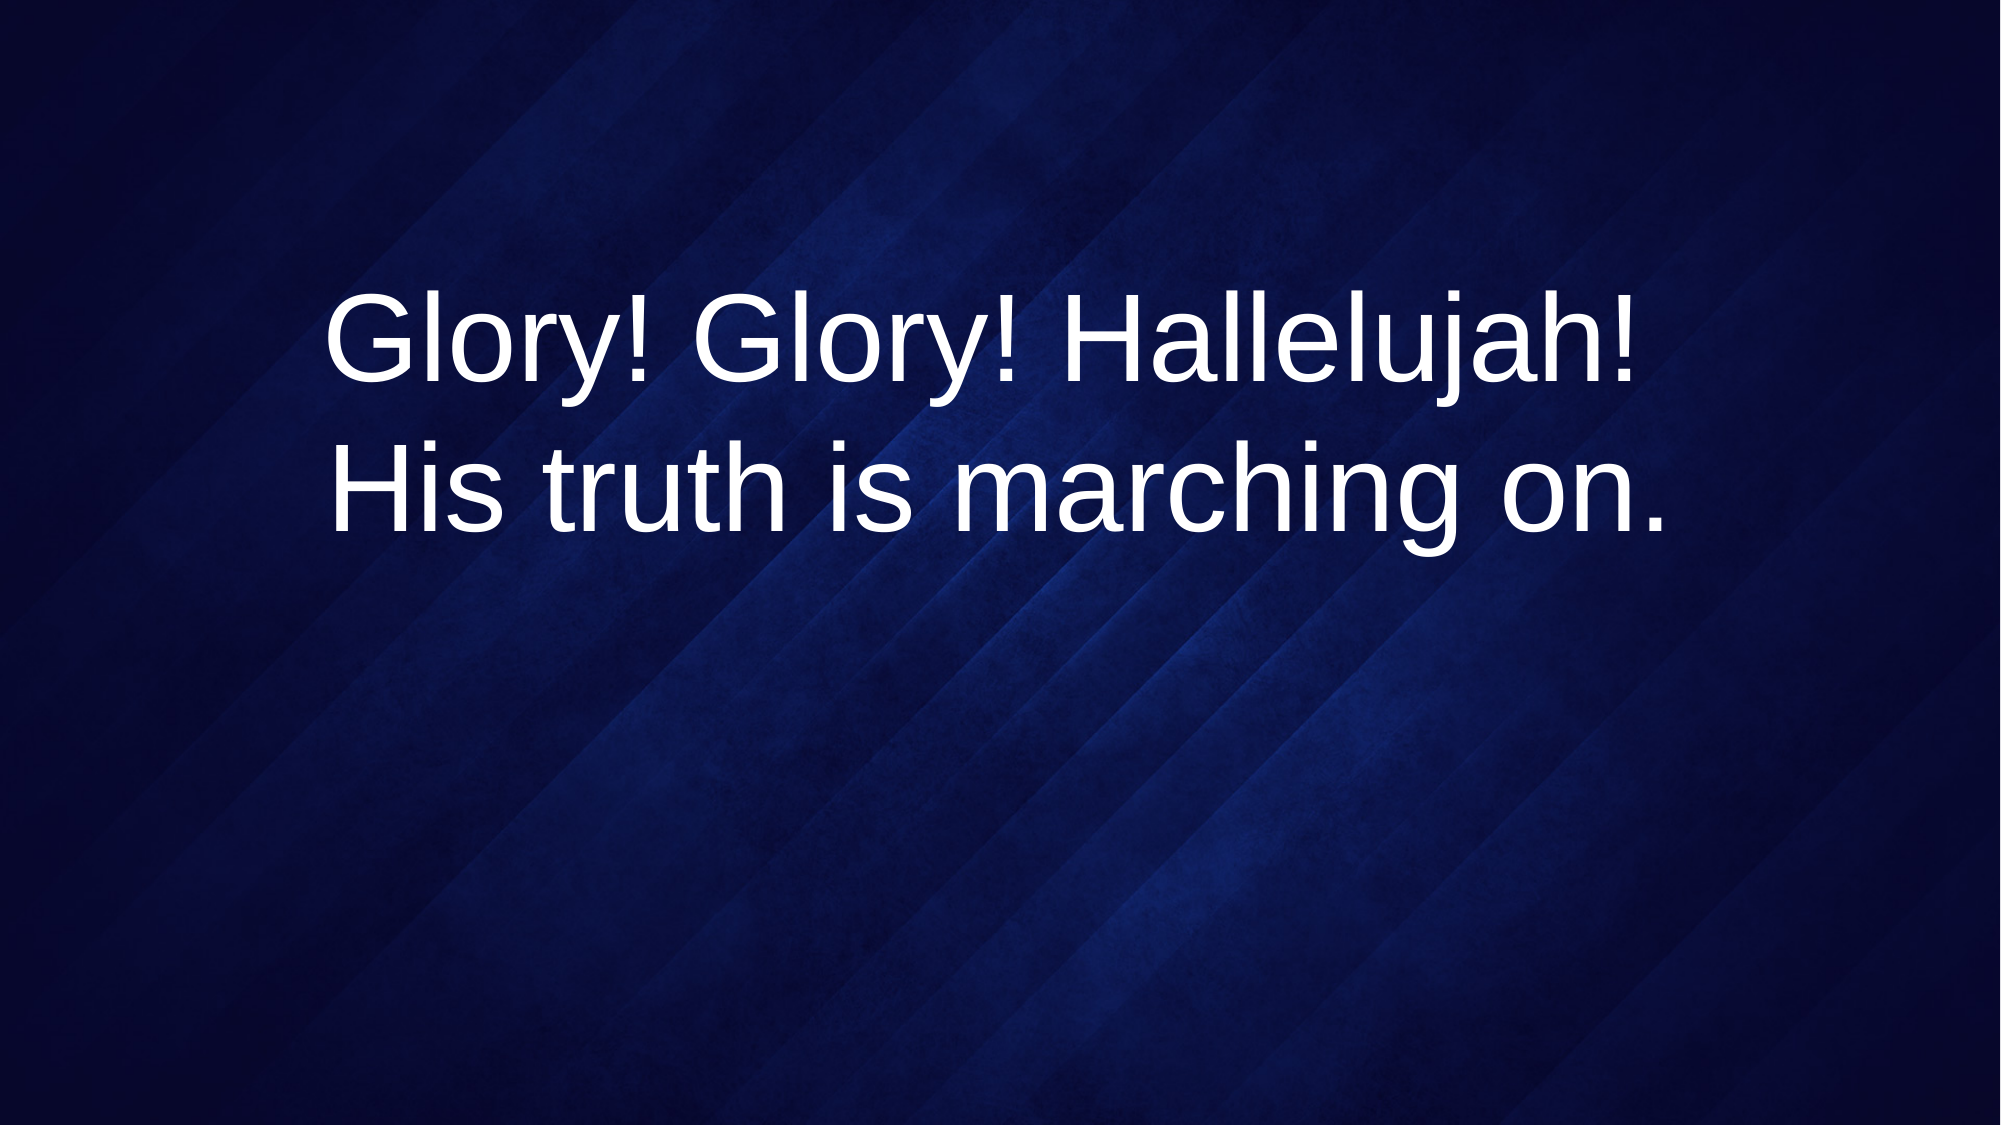

# Glory! Glory! Hallelujah! His truth is marching on.